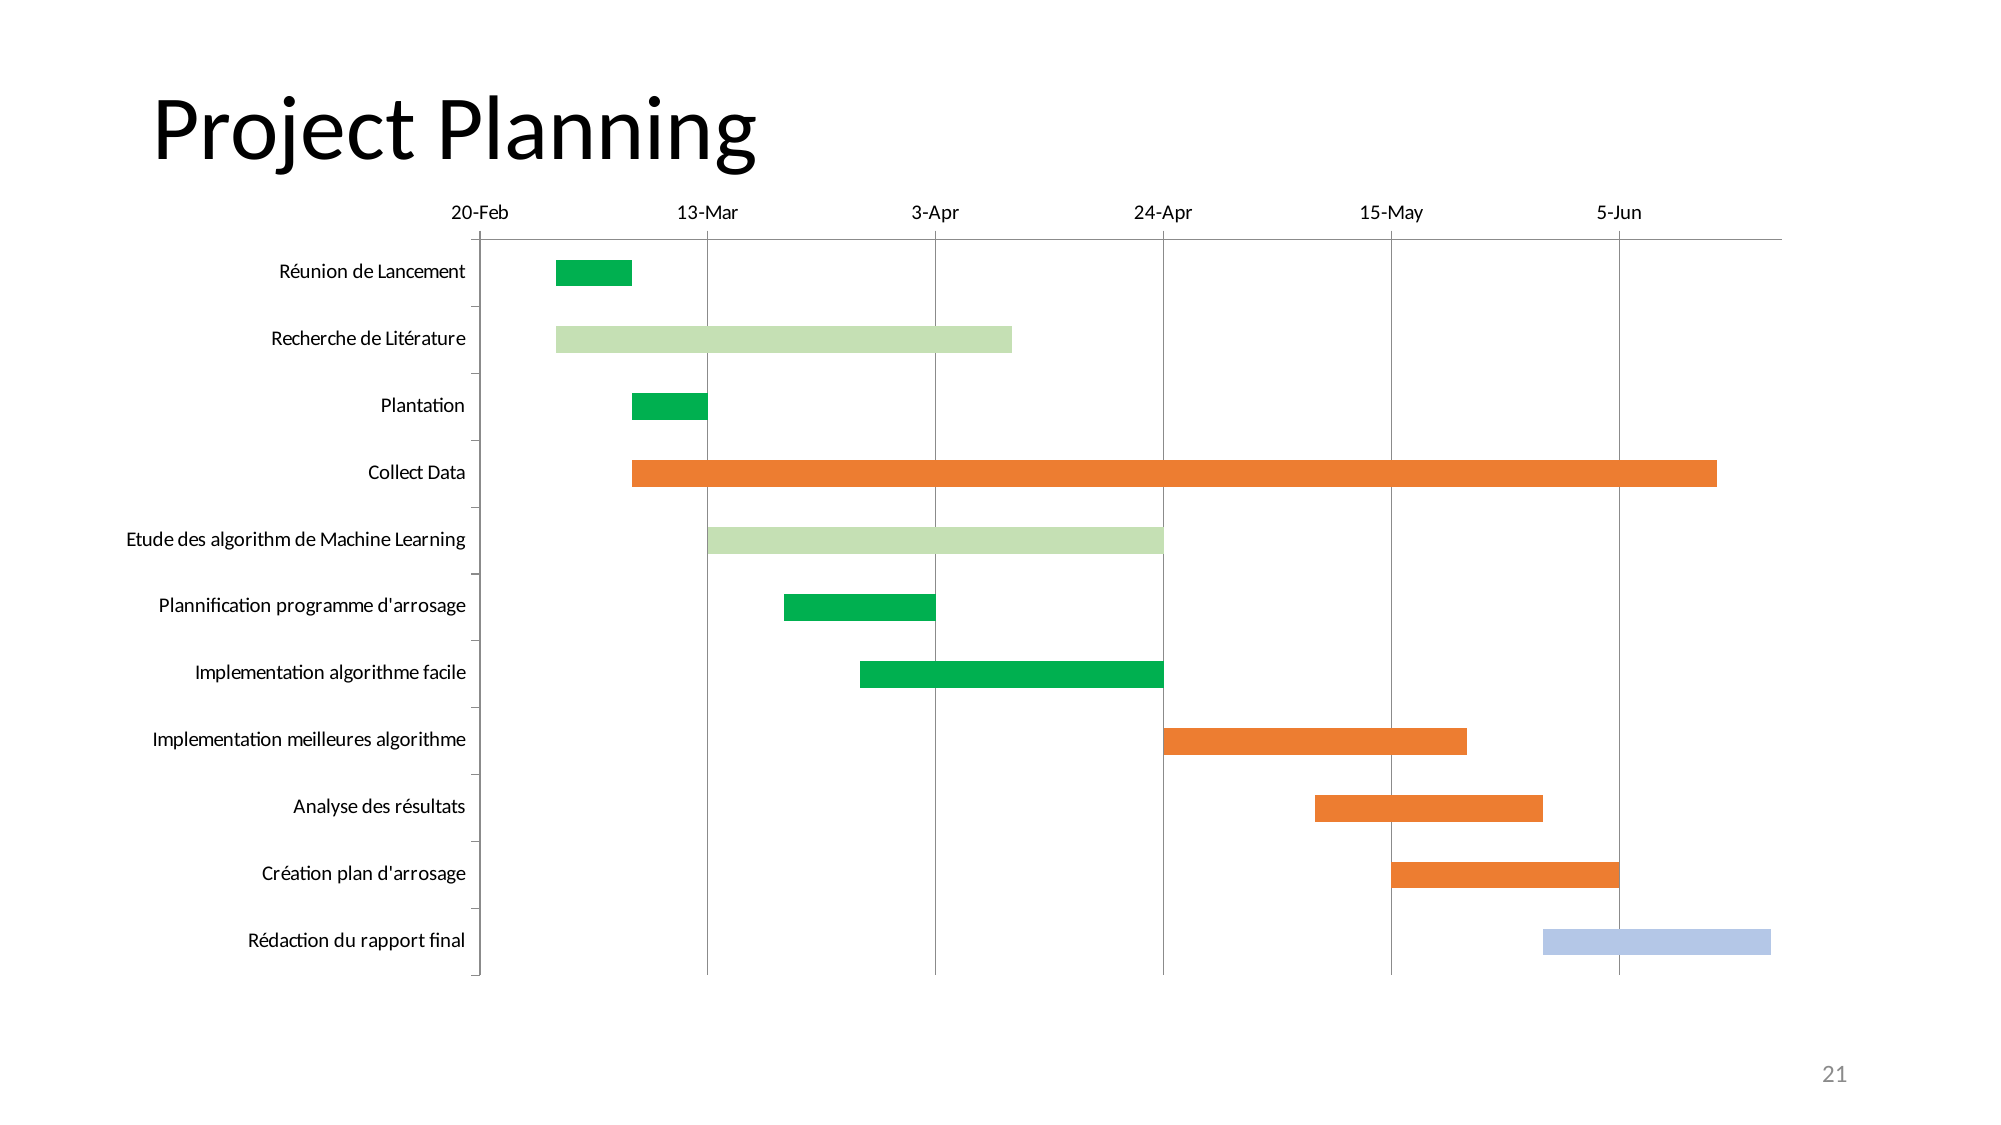

Project Planning

### Chart

| Category | Début | Jours |
|---|---|---|
| Réunion de Lancement | 43523.0 | 7.0 |
| Recherche de Litérature | 43523.0 | 42.0 |
| Plantation | 43530.0 | 7.0 |
| Collect Data | 43530.0 | 100.0 |
| Etude des algorithm de Machine Learning | 43537.0 | 42.0 |
| Plannification programme d'arrosage | 43544.0 | 14.0 |
| Implementation algorithme facile | 43551.0 | 28.0 |
| Implementation meilleures algorithme | 43579.0 | 28.0 |
| Analyse des résultats | 43593.0 | 21.0 |
| Création plan d'arrosage | 43600.0 | 21.0 |
| Rédaction du rapport final | 43614.0 | 21.0 |
21